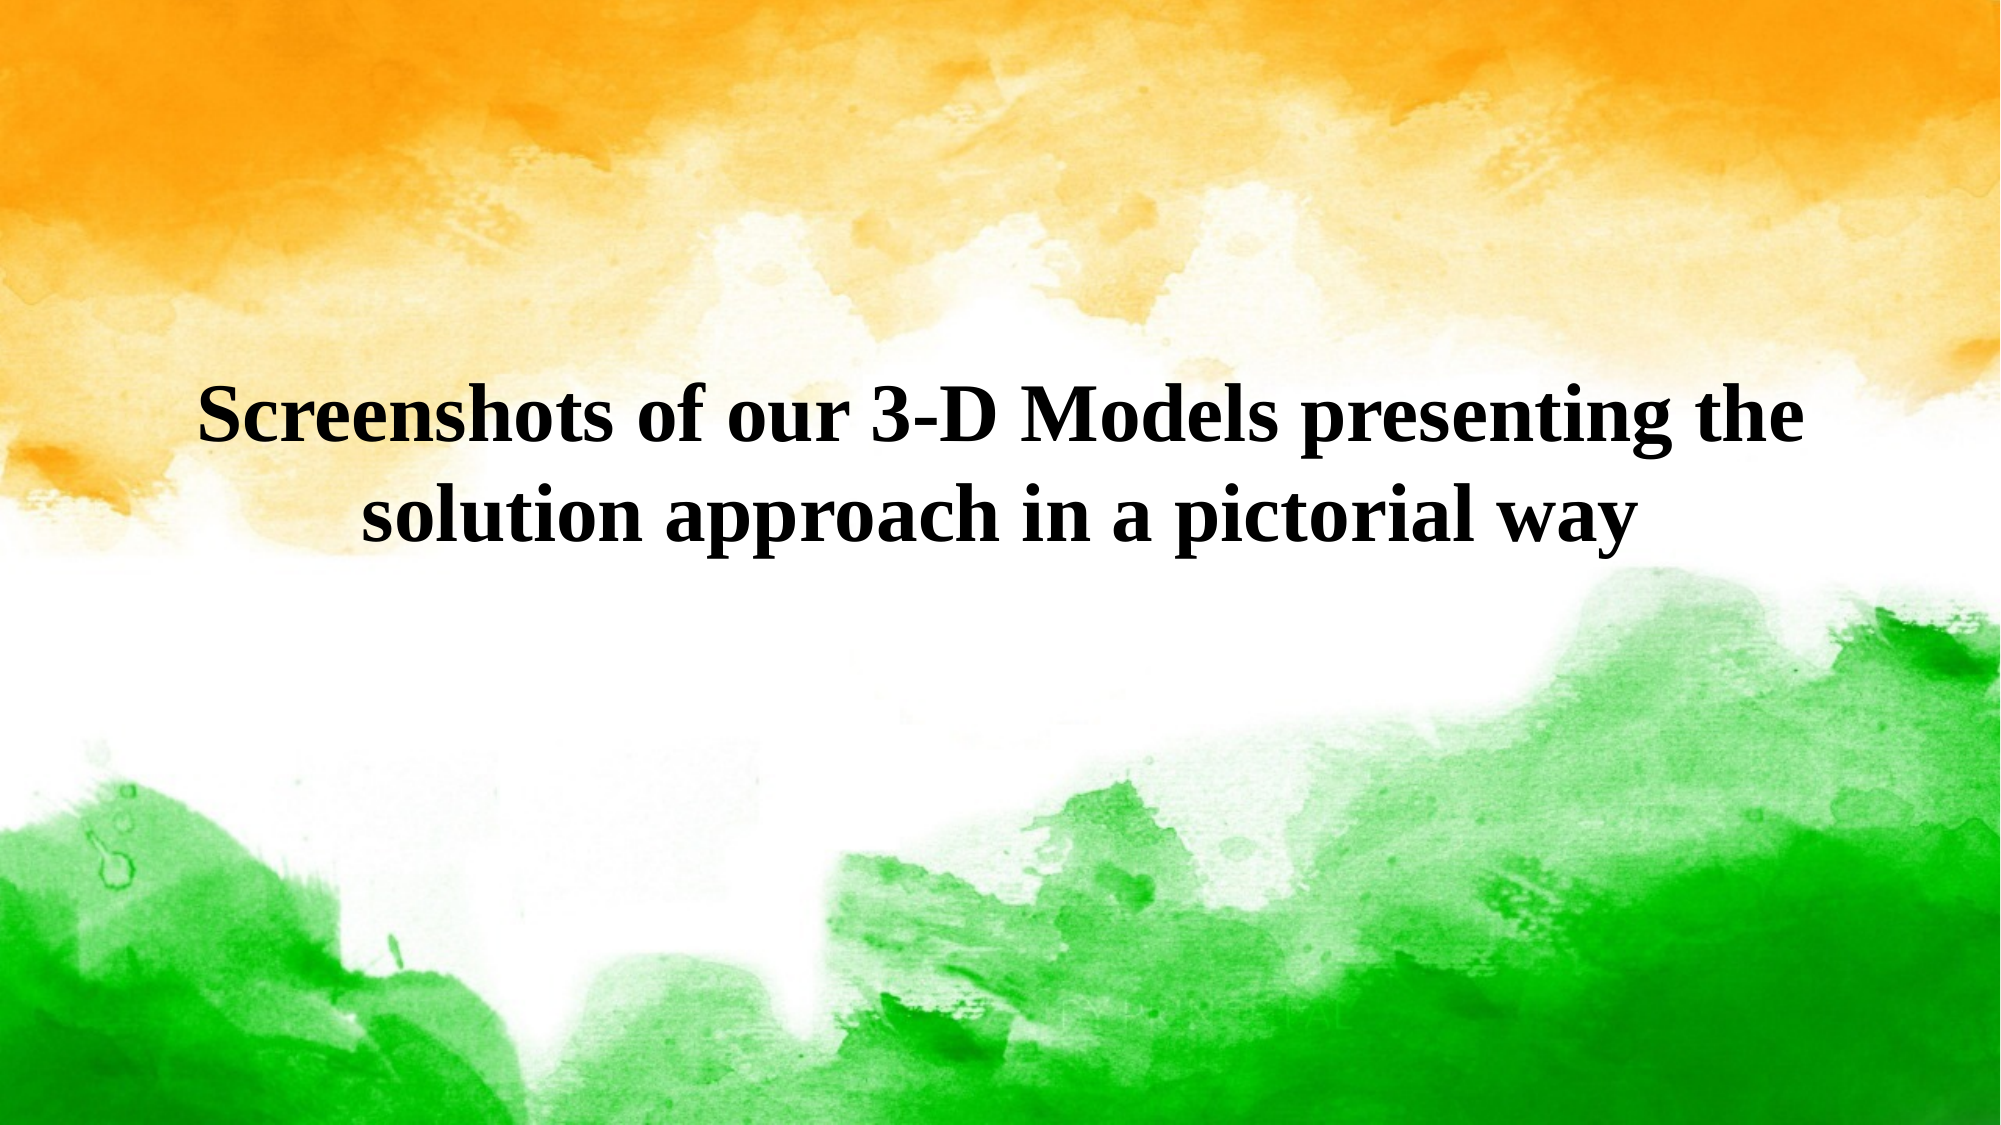

Screenshots of our 3-D Models presenting the solution approach in a pictorial way